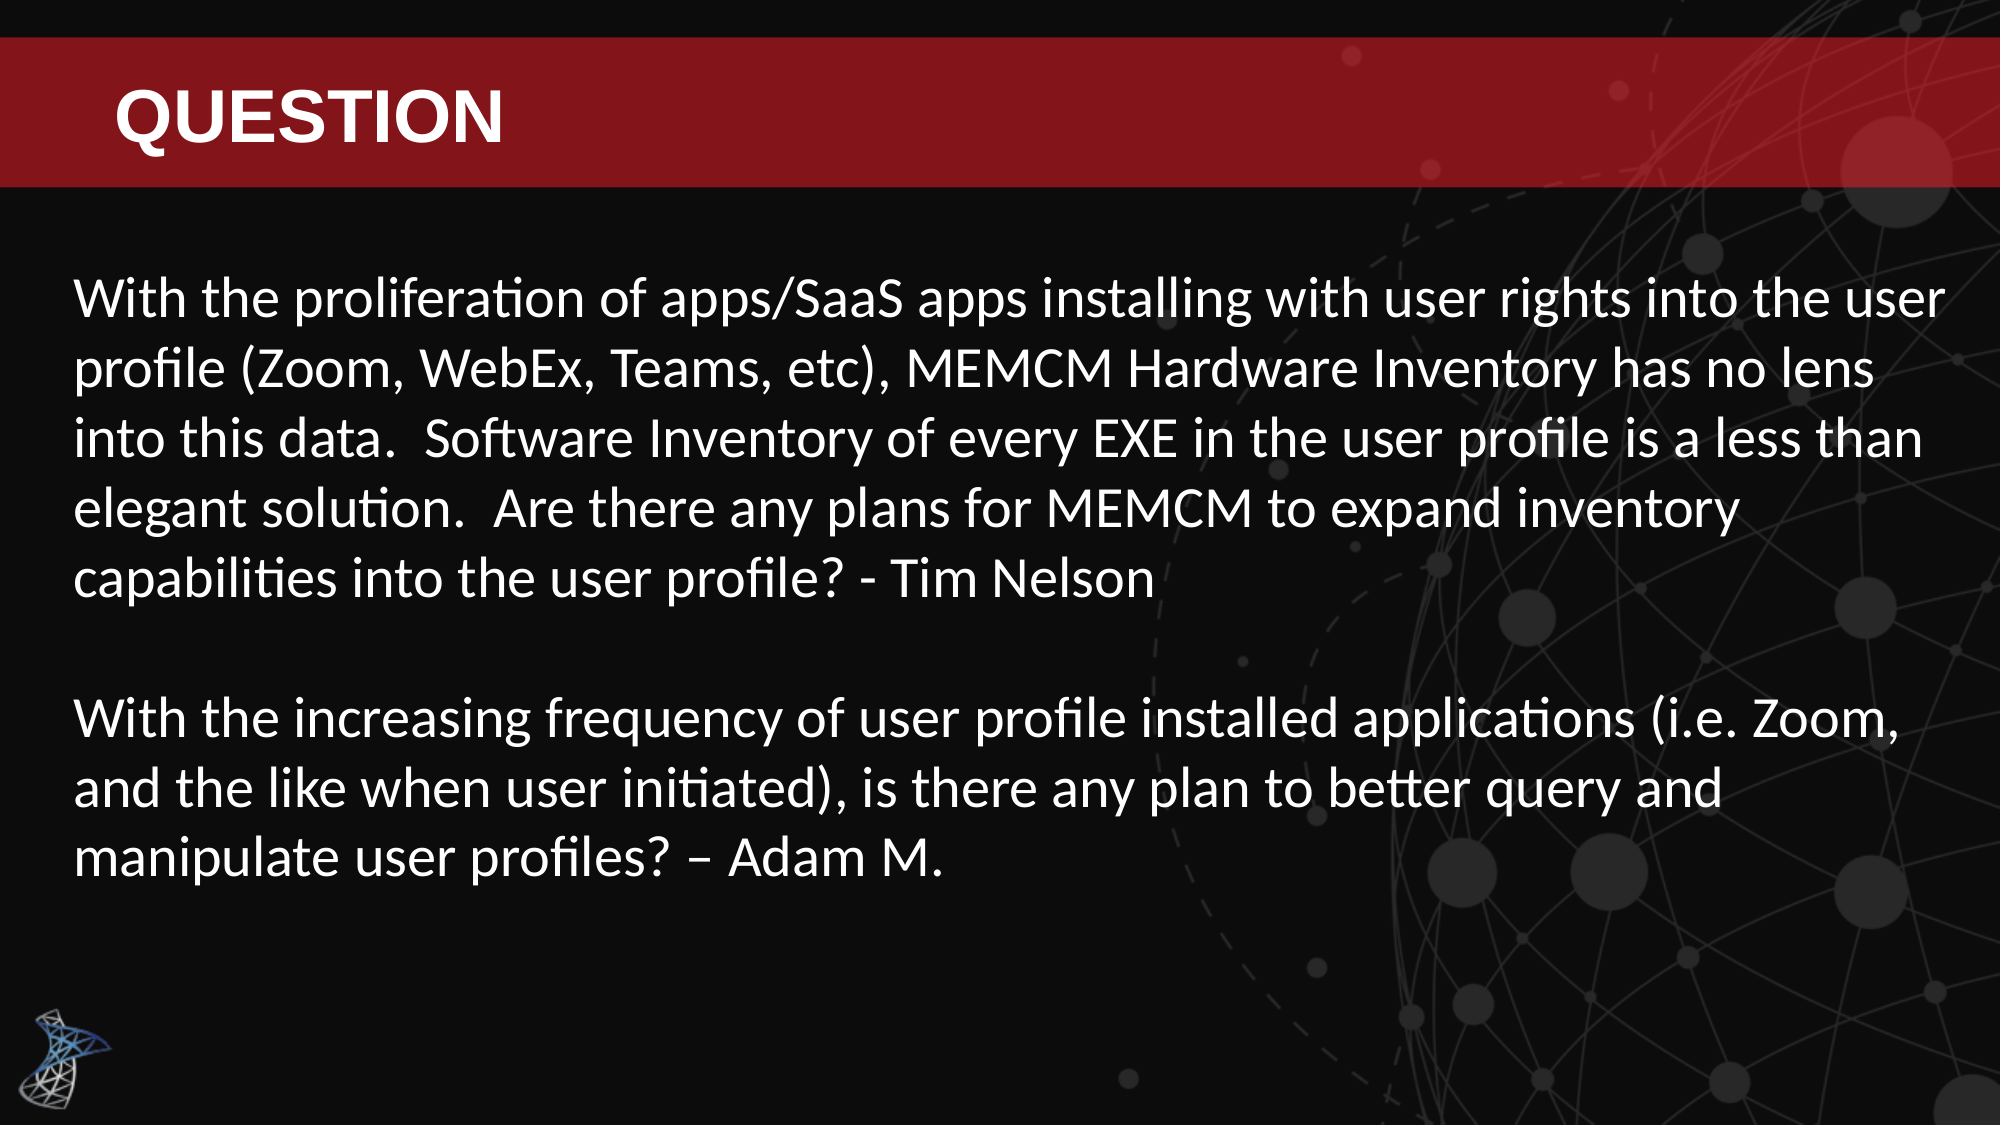

# Question
With the proliferation of apps/SaaS apps installing with user rights into the user profile (Zoom, WebEx, Teams, etc), MEMCM Hardware Inventory has no lens into this data.  Software Inventory of every EXE in the user profile is a less than elegant solution.  Are there any plans for MEMCM to expand inventory capabilities into the user profile? - Tim Nelson

With the increasing frequency of user profile installed applications (i.e. Zoom, and the like when user initiated), is there any plan to better query and manipulate user profiles? – Adam M.